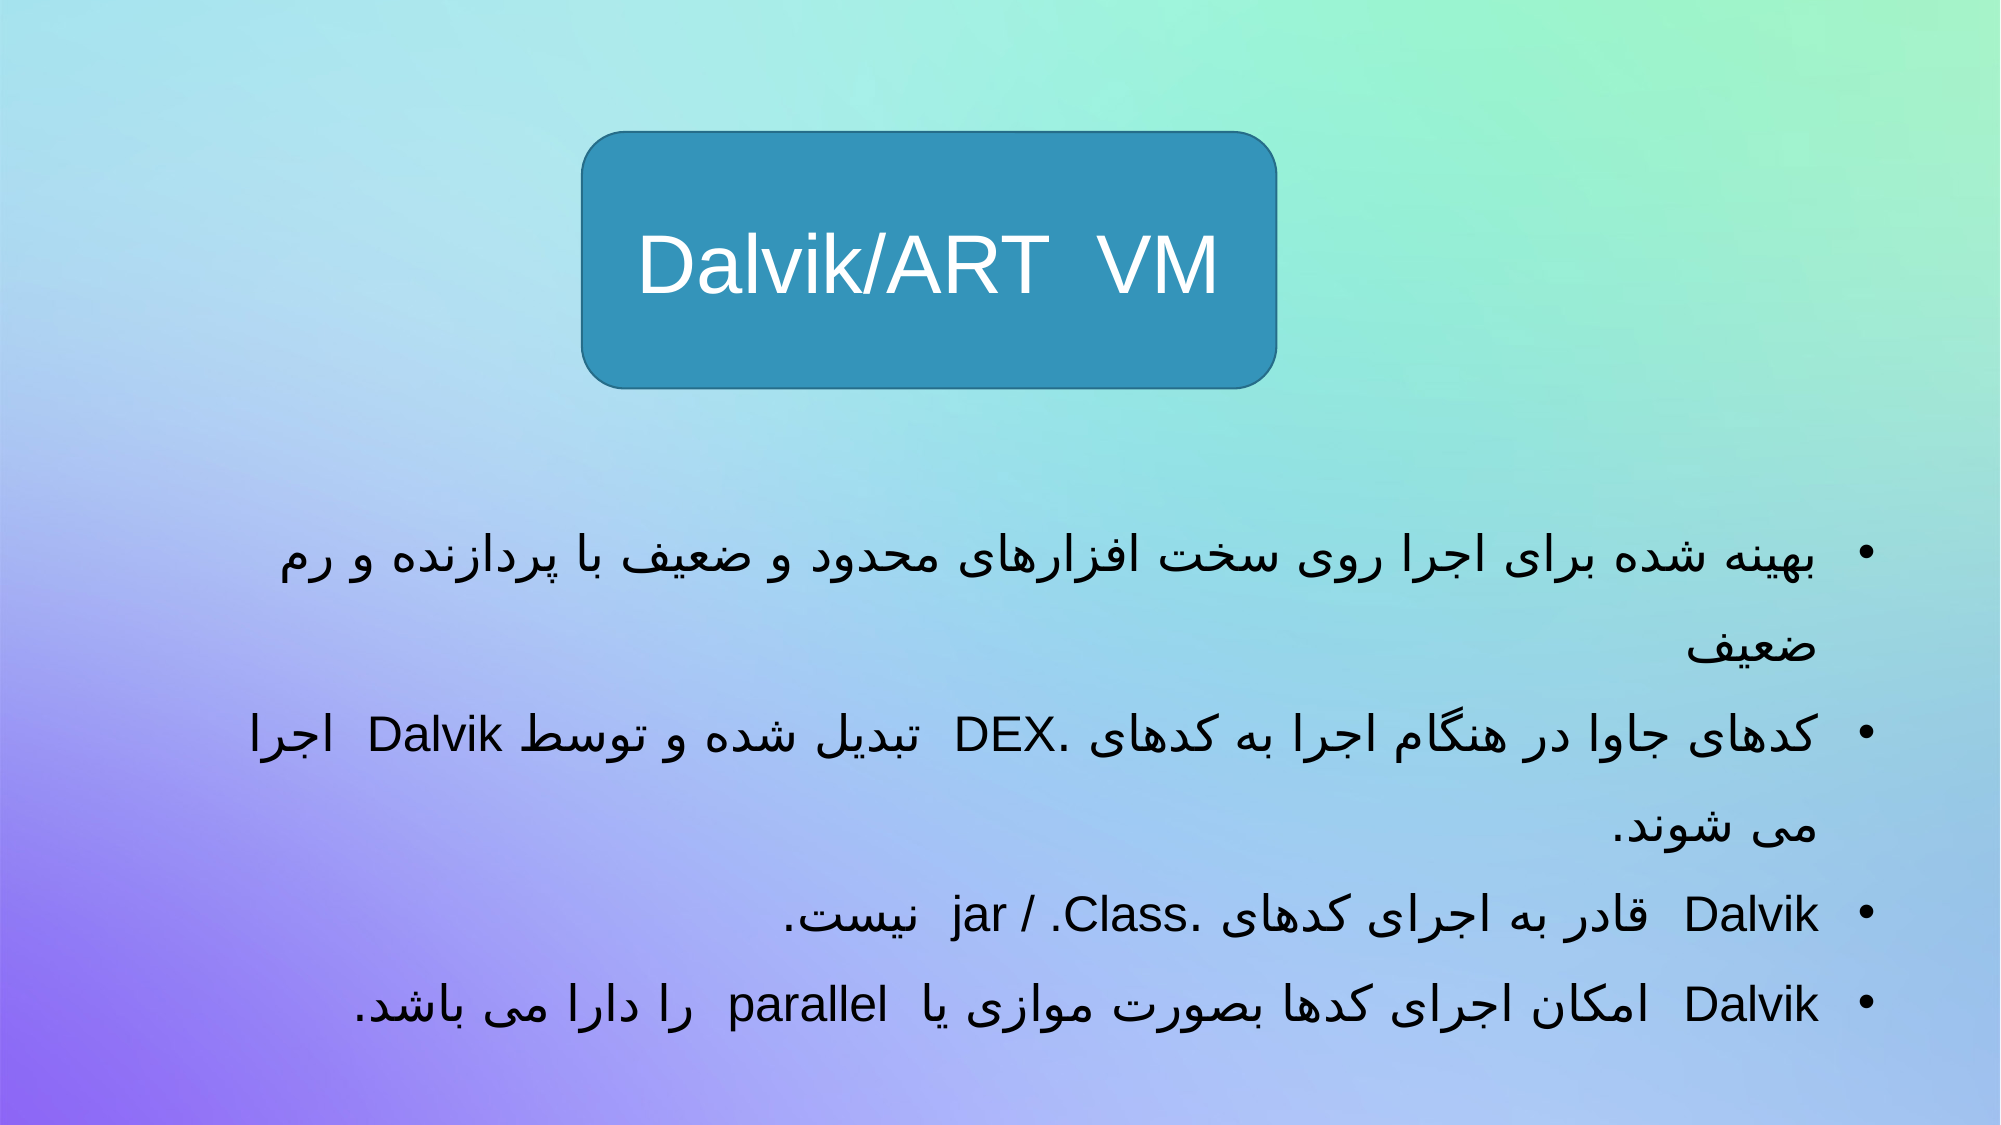

Dalvik/ART  VM
بهینه شده برای اجرا روی سخت افزارهای محدود و ضعیف با پردازنده و رم ضعیف
کدهای جاوا در هنگام اجرا به کدهای .DEX  تبدیل شده و توسط Dalvik  اجرا می شوند.
Dalvik  قادر به اجرای کدهای .jar / .Class  نیست.
Dalvik  امکان اجرای کدها بصورت موازی یا  parallel  را دارا می باشد.